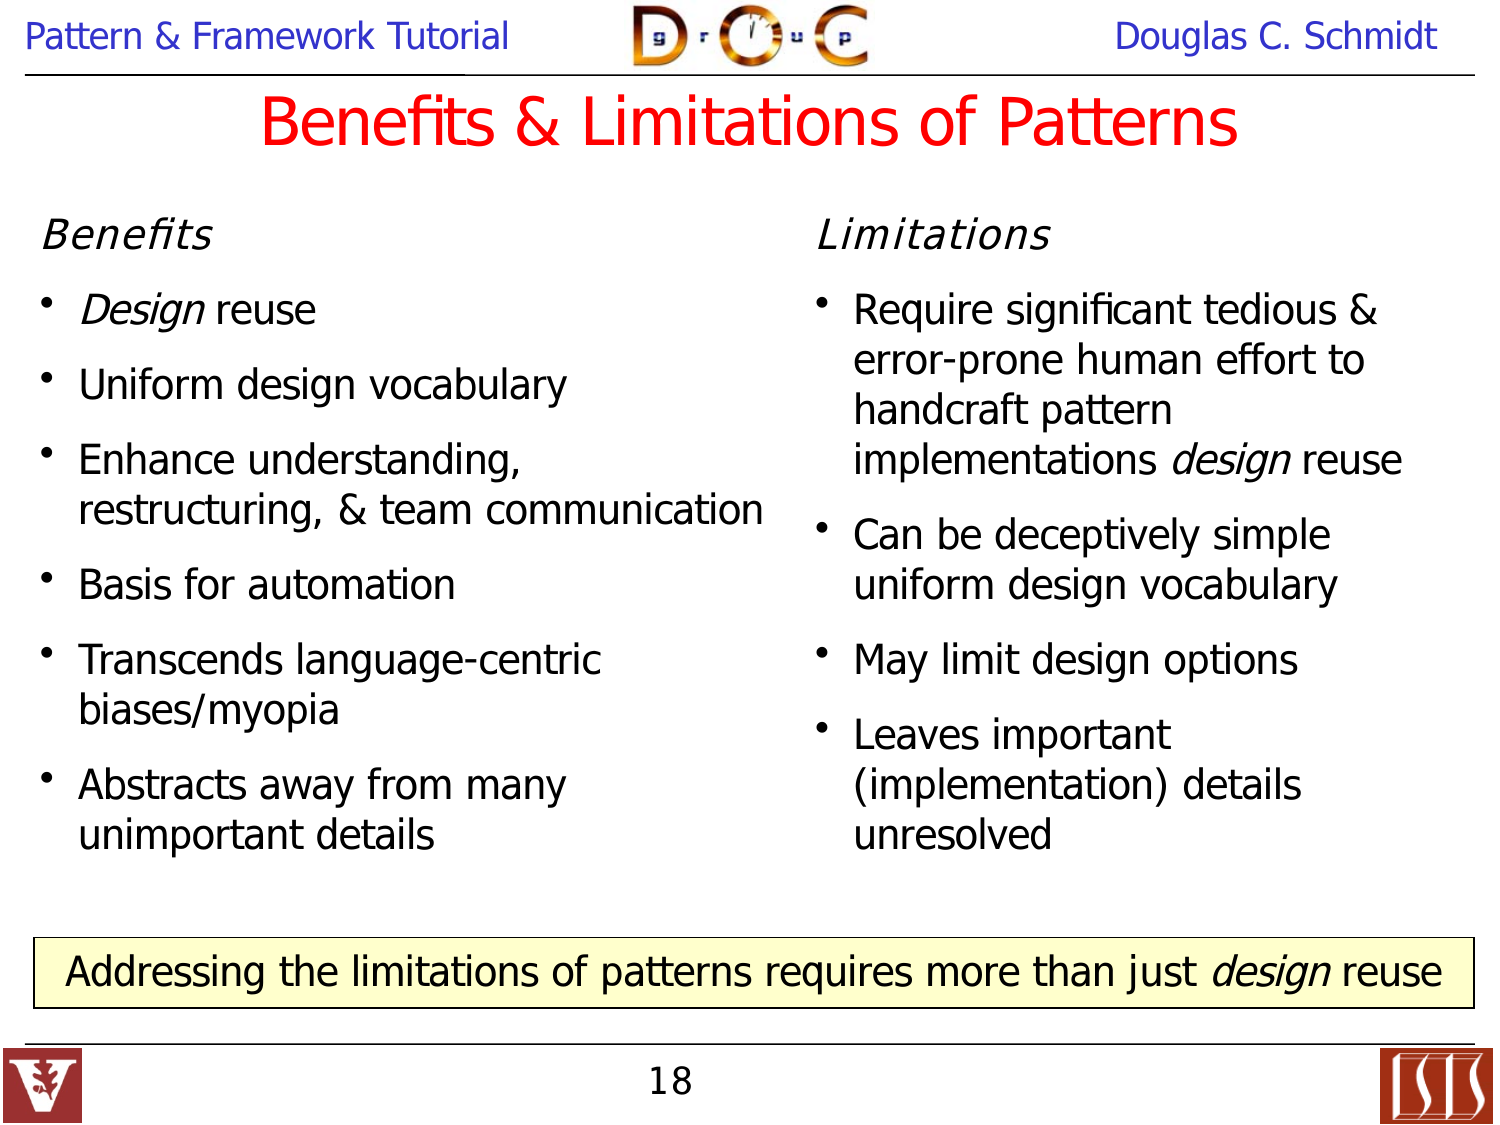

# Benefits & Limitations of Patterns
Benefits
Design reuse
Uniform design vocabulary
Enhance understanding, restructuring, & team communication
Basis for automation
Transcends language-centric biases/myopia
Abstracts away from many unimportant details

Limitations
Require significant tedious & error-prone human effort to handcraft pattern implementations design reuse
Can be deceptively simple uniform design vocabulary
May limit design options
Leaves important (implementation) details unresolved

Addressing the limitations of patterns requires more than just design reuse